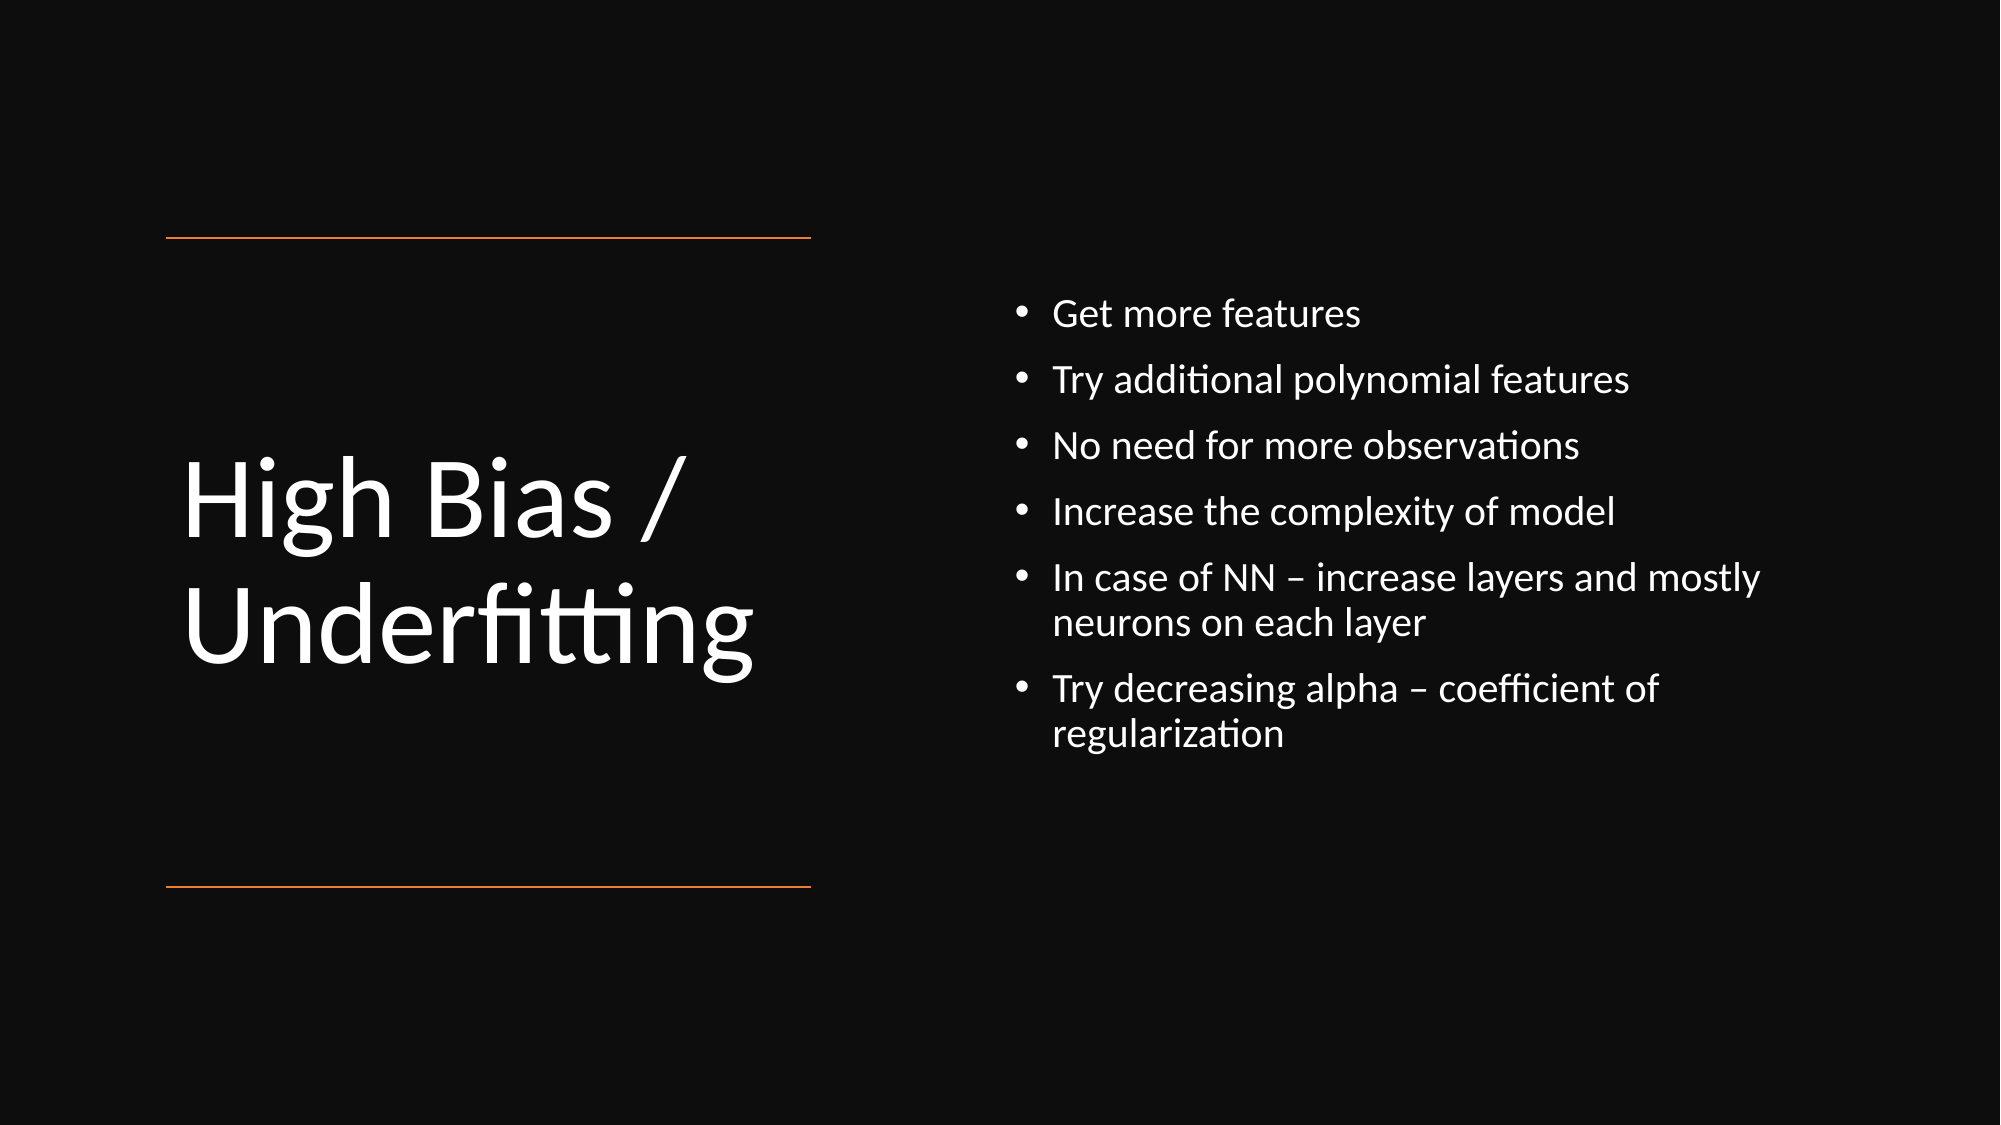

Get more features
Try additional polynomial features
No need for more observations
Increase the complexity of model
In case of NN – increase layers and mostly neurons on each layer
Try decreasing alpha – coefficient of regularization

# High Bias / Underfitting